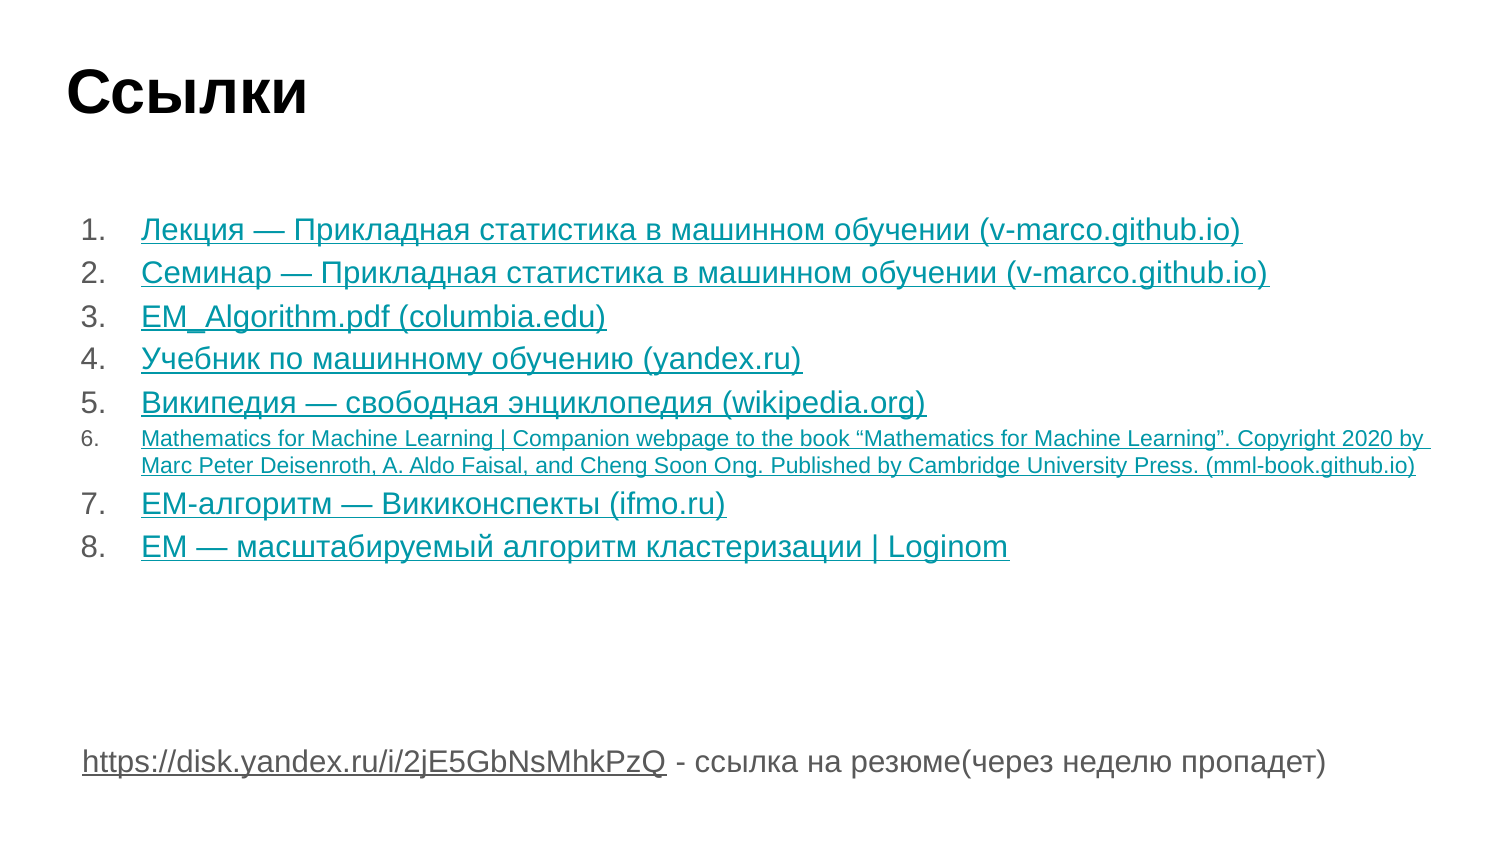

# Ссылки
Лекция — Прикладная статистика в машинном обучении (v-marco.github.io)
Семинар — Прикладная статистика в машинном обучении (v-marco.github.io)
EM_Algorithm.pdf (columbia.edu)
Учебник по машинному обучению (yandex.ru)
Википедия — свободная энциклопедия (wikipedia.org)
Mathematics for Machine Learning | Companion webpage to the book “Mathematics for Machine Learning”. Copyright 2020 by Marc Peter Deisenroth, A. Aldo Faisal, and Cheng Soon Ong. Published by Cambridge University Press. (mml-book.github.io)
EM-алгоритм — Викиконспекты (ifmo.ru)
EМ — масштабируемый алгоритм кластеризации | Loginom

https://disk.yandex.ru/i/2jE5GbNsMhkPzQ - ссылка на резюме(через неделю пропадет)